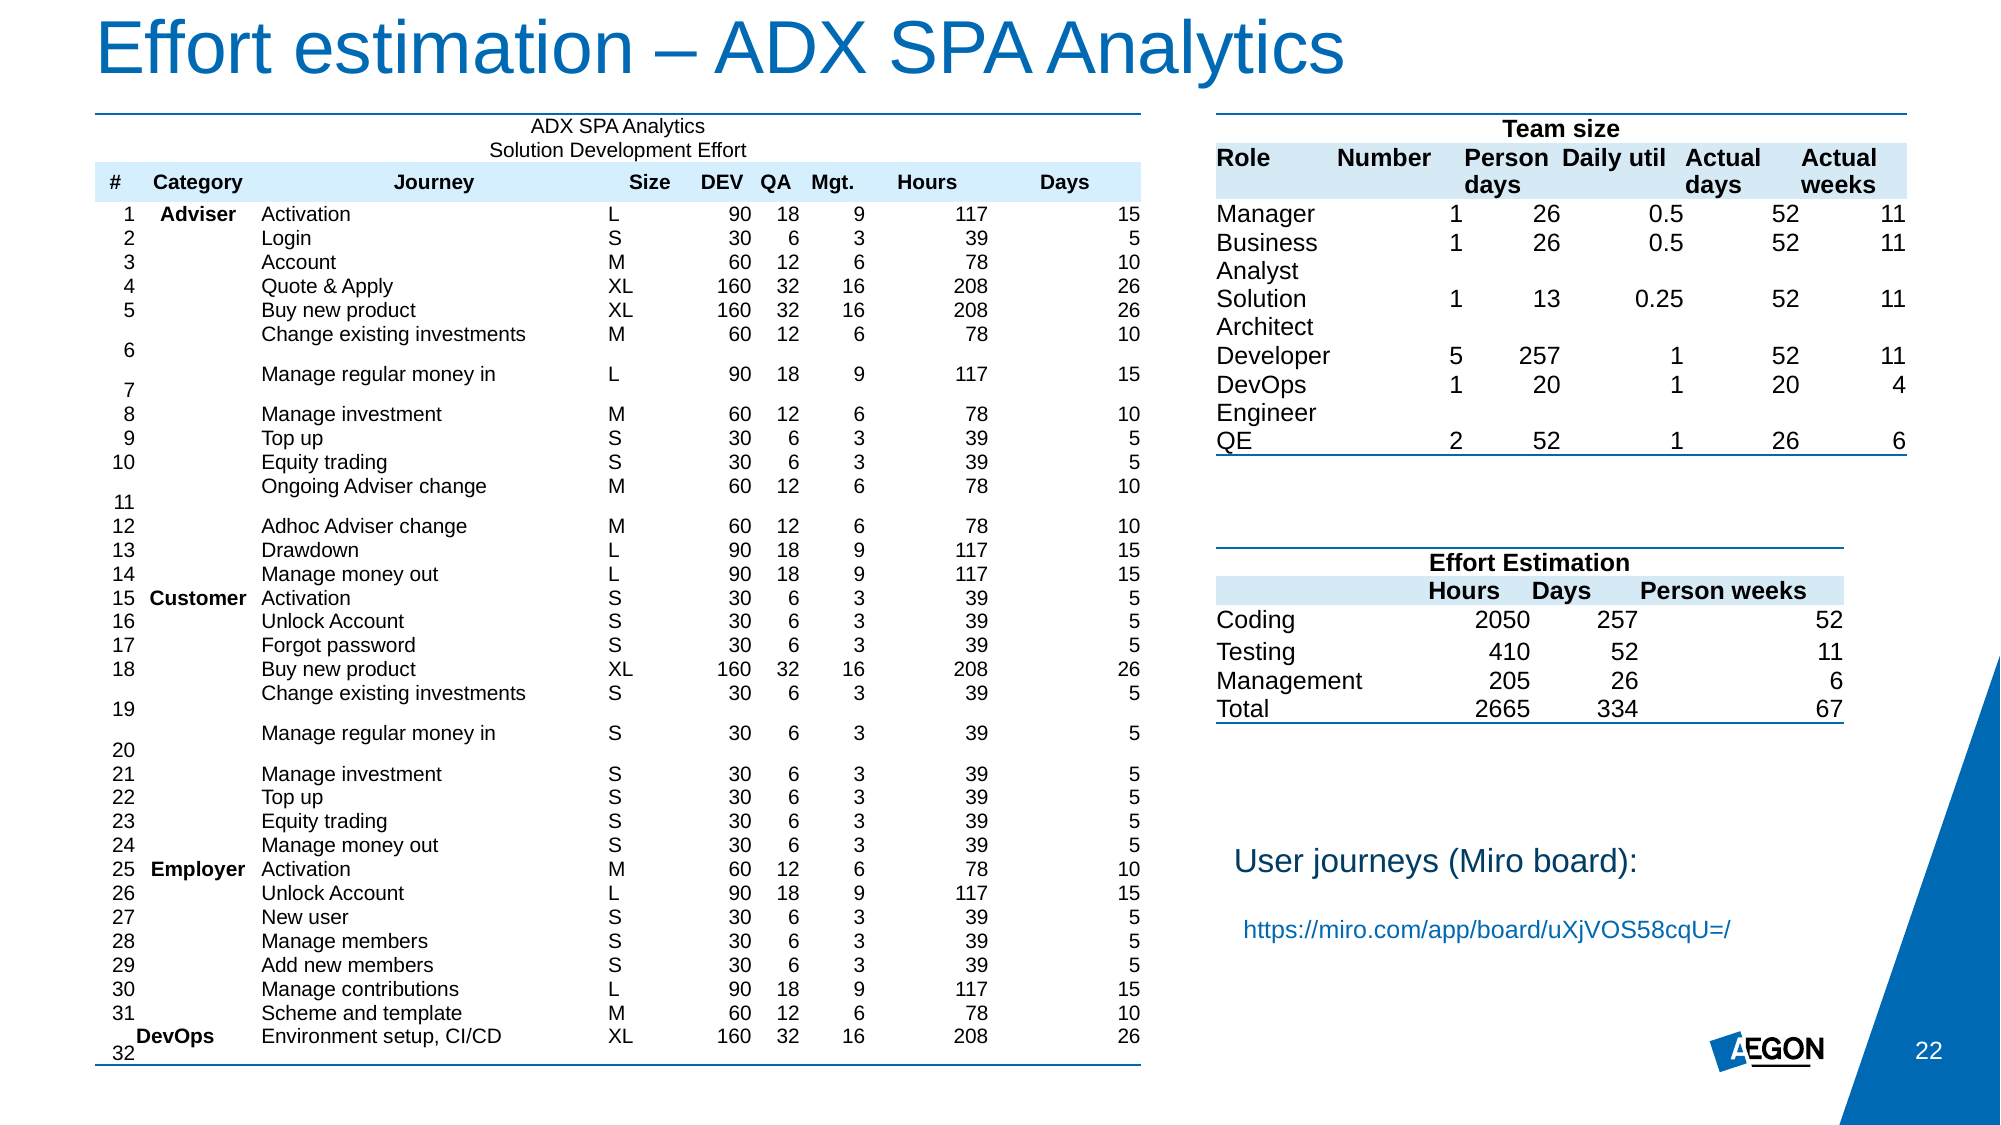

# Effort estimation – ADX SPA Analytics
| ADX SPA Analytics |  |  |  |  |  |  |  |  |
| --- | --- | --- | --- | --- | --- | --- | --- | --- |
| Solution Development Effort |  |  |  |  |  |  |  |  |
| # | Category | Journey | Size | DEV | QA | Mgt. | Hours | Days |
| 1 | Adviser | Activation | L | 90 | 18 | 9 | 117 | 15 |
| 2 |  | Login | S | 30 | 6 | 3 | 39 | 5 |
| 3 |  | Account | M | 60 | 12 | 6 | 78 | 10 |
| 4 |  | Quote & Apply | XL | 160 | 32 | 16 | 208 | 26 |
| 5 |  | Buy new product | XL | 160 | 32 | 16 | 208 | 26 |
| 6 |  | Change existing investments | M | 60 | 12 | 6 | 78 | 10 |
| 7 |  | Manage regular money in | L | 90 | 18 | 9 | 117 | 15 |
| 8 |  | Manage investment | M | 60 | 12 | 6 | 78 | 10 |
| 9 |  | Top up | S | 30 | 6 | 3 | 39 | 5 |
| 10 |  | Equity trading | S | 30 | 6 | 3 | 39 | 5 |
| 11 |  | Ongoing Adviser change | M | 60 | 12 | 6 | 78 | 10 |
| 12 |  | Adhoc Adviser change | M | 60 | 12 | 6 | 78 | 10 |
| 13 |  | Drawdown | L | 90 | 18 | 9 | 117 | 15 |
| 14 |  | Manage money out | L | 90 | 18 | 9 | 117 | 15 |
| 15 | Customer | Activation | S | 30 | 6 | 3 | 39 | 5 |
| 16 |  | Unlock Account | S | 30 | 6 | 3 | 39 | 5 |
| 17 |  | Forgot password | S | 30 | 6 | 3 | 39 | 5 |
| 18 |  | Buy new product | XL | 160 | 32 | 16 | 208 | 26 |
| 19 |  | Change existing investments | S | 30 | 6 | 3 | 39 | 5 |
| 20 |  | Manage regular money in | S | 30 | 6 | 3 | 39 | 5 |
| 21 |  | Manage investment | S | 30 | 6 | 3 | 39 | 5 |
| 22 |  | Top up | S | 30 | 6 | 3 | 39 | 5 |
| 23 |  | Equity trading | S | 30 | 6 | 3 | 39 | 5 |
| 24 |  | Manage money out | S | 30 | 6 | 3 | 39 | 5 |
| 25 | Employer | Activation | M | 60 | 12 | 6 | 78 | 10 |
| 26 |  | Unlock Account | L | 90 | 18 | 9 | 117 | 15 |
| 27 |  | New user | S | 30 | 6 | 3 | 39 | 5 |
| 28 |  | Manage members | S | 30 | 6 | 3 | 39 | 5 |
| 29 |  | Add new members | S | 30 | 6 | 3 | 39 | 5 |
| 30 |  | Manage contributions | L | 90 | 18 | 9 | 117 | 15 |
| 31 |  | Scheme and template | M | 60 | 12 | 6 | 78 | 10 |
| 32 | DevOps | Environment setup, CI/CD | XL | 160 | 32 | 16 | 208 | 26 |
| Team size |  |  |  |  |  |
| --- | --- | --- | --- | --- | --- |
| Role | Number | Person days | Daily util | Actual days | Actual weeks |
| Manager | 1 | 26 | 0.5 | 52 | 11 |
| Business Analyst | 1 | 26 | 0.5 | 52 | 11 |
| Solution Architect | 1 | 13 | 0.25 | 52 | 11 |
| Developer | 5 | 257 | 1 | 52 | 11 |
| DevOps Engineer | 1 | 20 | 1 | 20 | 4 |
| QE | 2 | 52 | 1 | 26 | 6 |
| Effort Estimation |  |  |  |
| --- | --- | --- | --- |
|  | Hours | Days | Person weeks |
| Coding | 2050 | 257 | 52 |
| Testing | 410 | 52 | 11 |
| Management | 205 | 26 | 6 |
| Total | 2665 | 334 | 67 |
User journeys (Miro board):
https://miro.com/app/board/uXjVOS58cqU=/